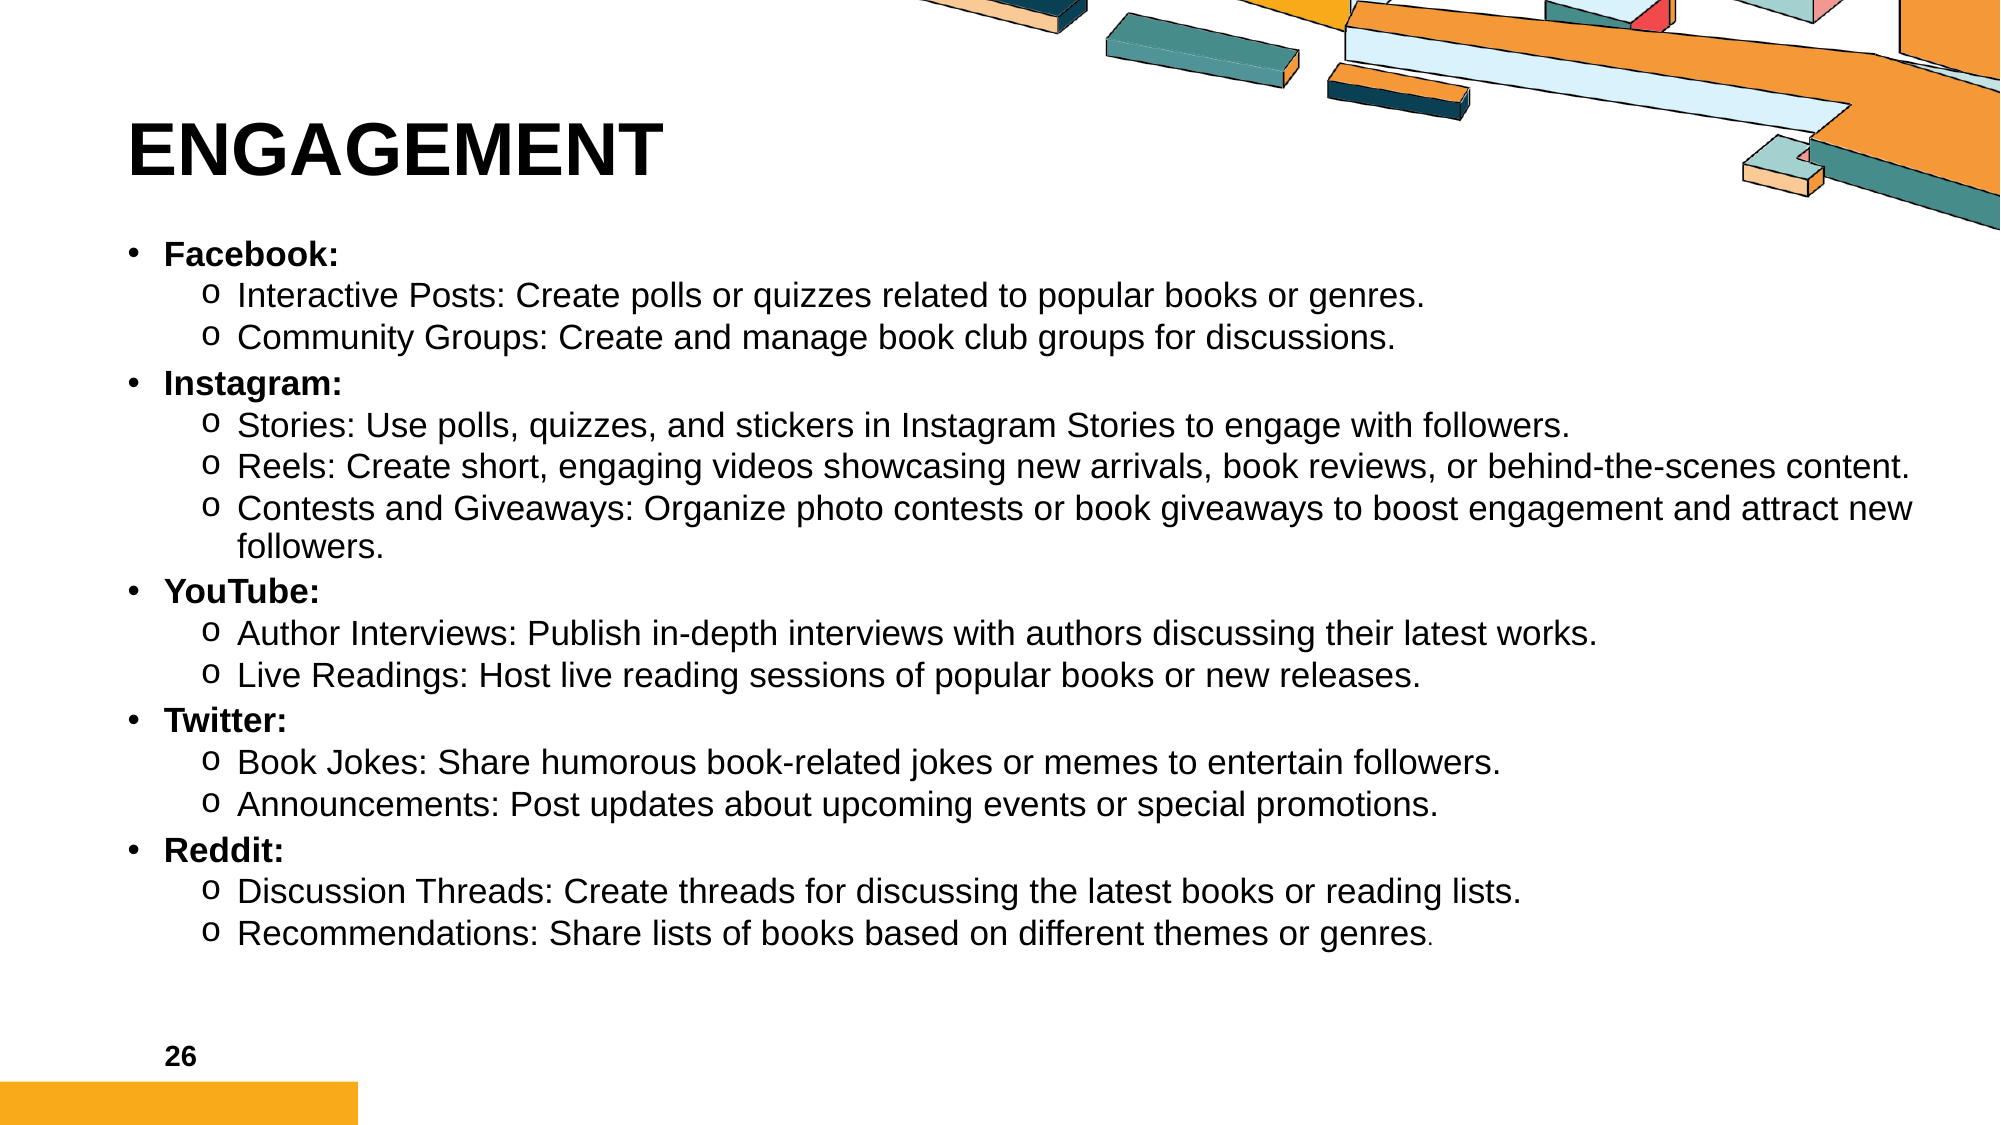

Engagement
Facebook:
Interactive Posts: Create polls or quizzes related to popular books or genres.
Community Groups: Create and manage book club groups for discussions.
Instagram:
Stories: Use polls, quizzes, and stickers in Instagram Stories to engage with followers.
Reels: Create short, engaging videos showcasing new arrivals, book reviews, or behind-the-scenes content.
Contests and Giveaways: Organize photo contests or book giveaways to boost engagement and attract new followers.
YouTube:
Author Interviews: Publish in-depth interviews with authors discussing their latest works.
Live Readings: Host live reading sessions of popular books or new releases.
Twitter:
Book Jokes: Share humorous book-related jokes or memes to entertain followers.
Announcements: Post updates about upcoming events or special promotions.
Reddit:
Discussion Threads: Create threads for discussing the latest books or reading lists.
Recommendations: Share lists of books based on different themes or genres.

26